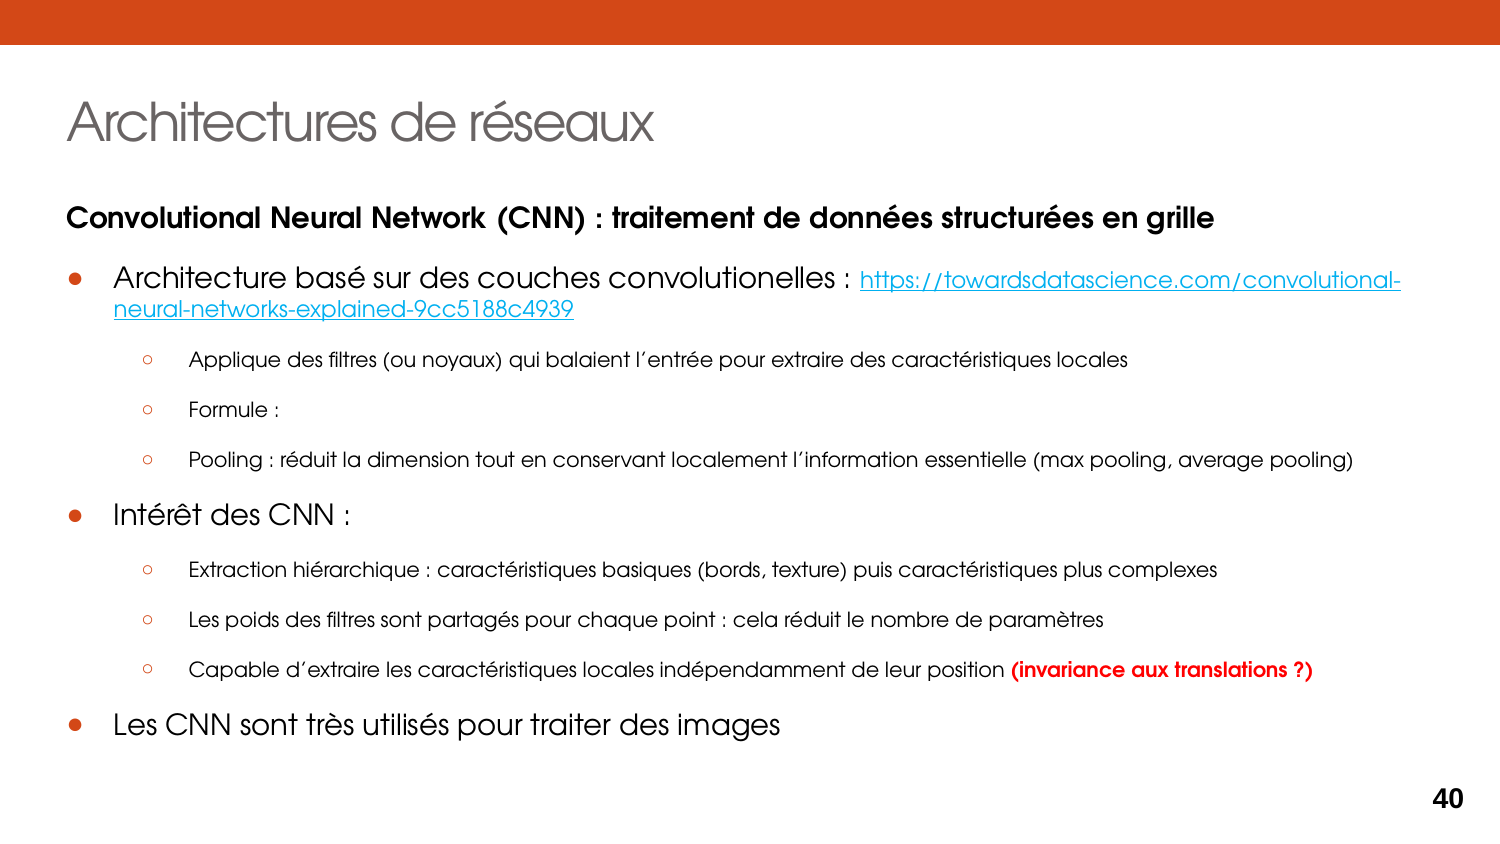

# Architectures de réseaux
Convolutional Neural Network (CNN) : traitement de données structurées en grille
Architecture basé sur des couches convolutionelles : https://towardsdatascience.com/convolutional-neural-networks-explained-9cc5188c4939
Applique des filtres (ou noyaux) qui balaient l’entrée pour extraire des caractéristiques locales
Formule :
Pooling : réduit la dimension tout en conservant localement l’information essentielle (max pooling, average pooling)
Intérêt des CNN :
Extraction hiérarchique : caractéristiques basiques (bords, texture) puis caractéristiques plus complexes
Les poids des filtres sont partagés pour chaque point : cela réduit le nombre de paramètres
Capable d’extraire les caractéristiques locales indépendamment de leur position (invariance aux translations ?)
Les CNN sont très utilisés pour traiter des images
40